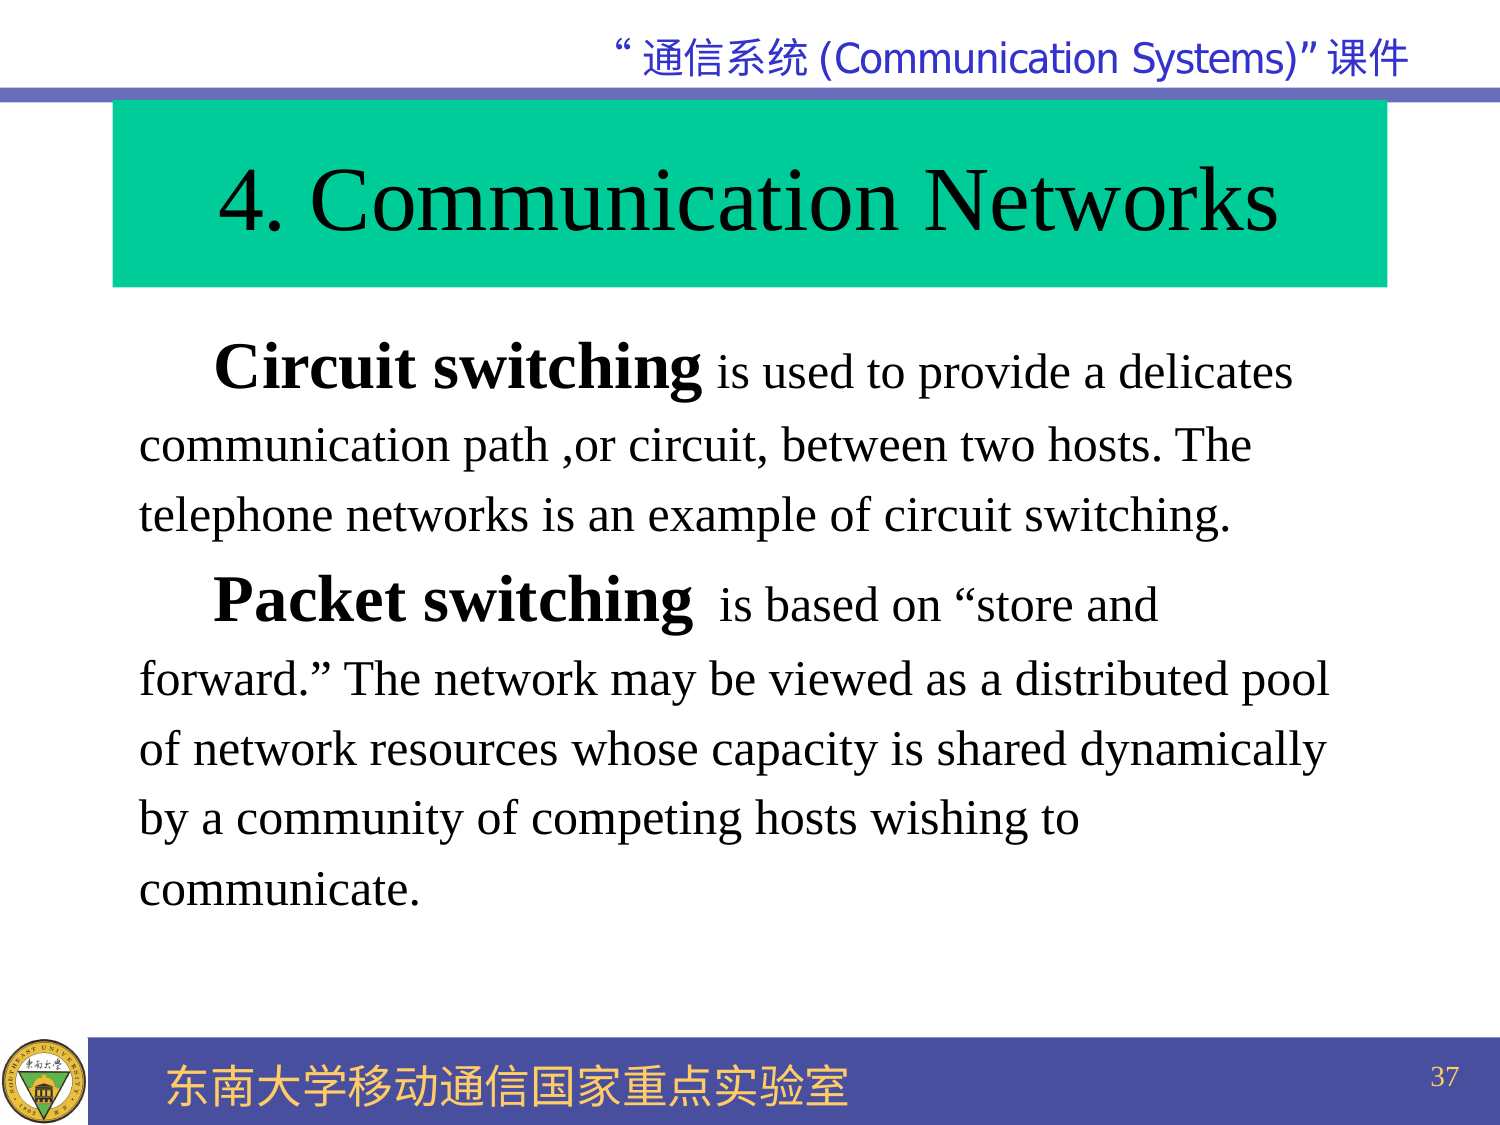

# 4. Communication Networks
      Circuit switching is used to provide a delicates
communication path ,or circuit, between two hosts. The
telephone networks is an example of circuit switching.
      Packet switching  is based on “store and
forward.” The network may be viewed as a distributed pool
of network resources whose capacity is shared dynamically
by a community of competing hosts wishing to
communicate.
37